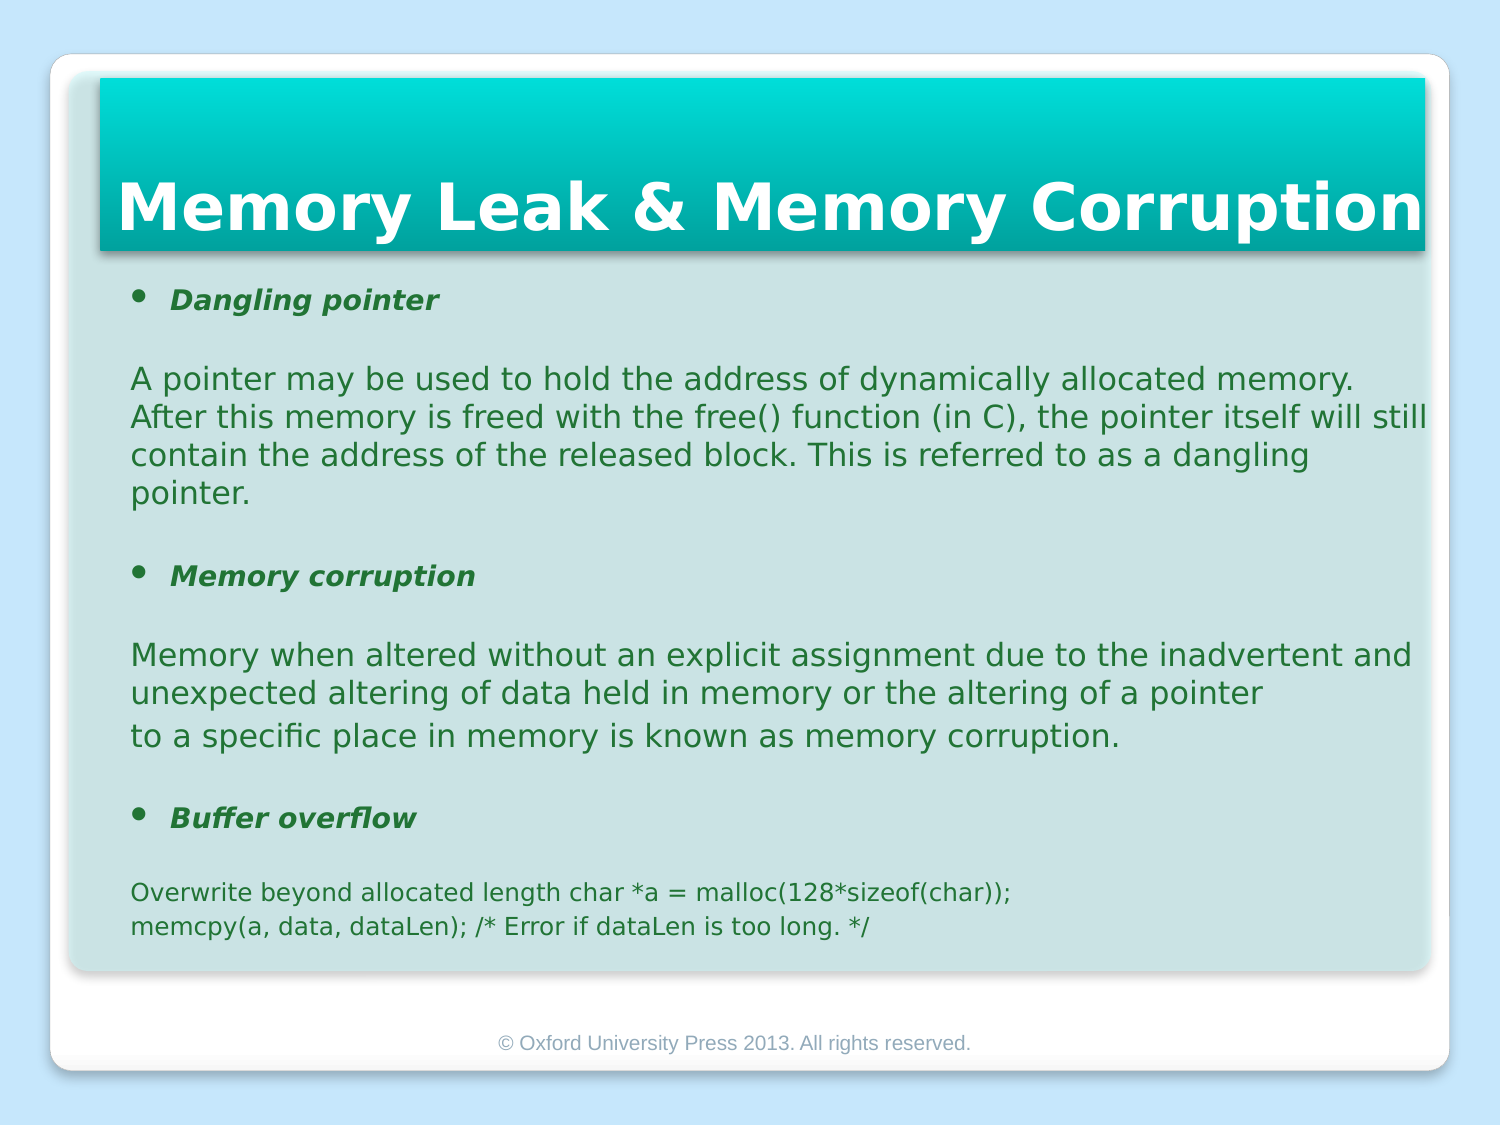

# Memory Leak & Memory Corruption
Dangling pointer

A pointer may be used to hold the address of dynamically allocated memory. After this memory is freed with the free() function (in C), the pointer itself will still contain the address of the released block. This is referred to as a dangling pointer.

Memory corruption

Memory when altered without an explicit assignment due to the inadvertent and unexpected altering of data held in memory or the altering of a pointer
to a specific place in memory is known as memory corruption.

Buffer overflow

Overwrite beyond allocated length char *a = malloc(128*sizeof(char));
memcpy(a, data, dataLen); /* Error if dataLen is too long. */
© Oxford University Press 2013. All rights reserved.